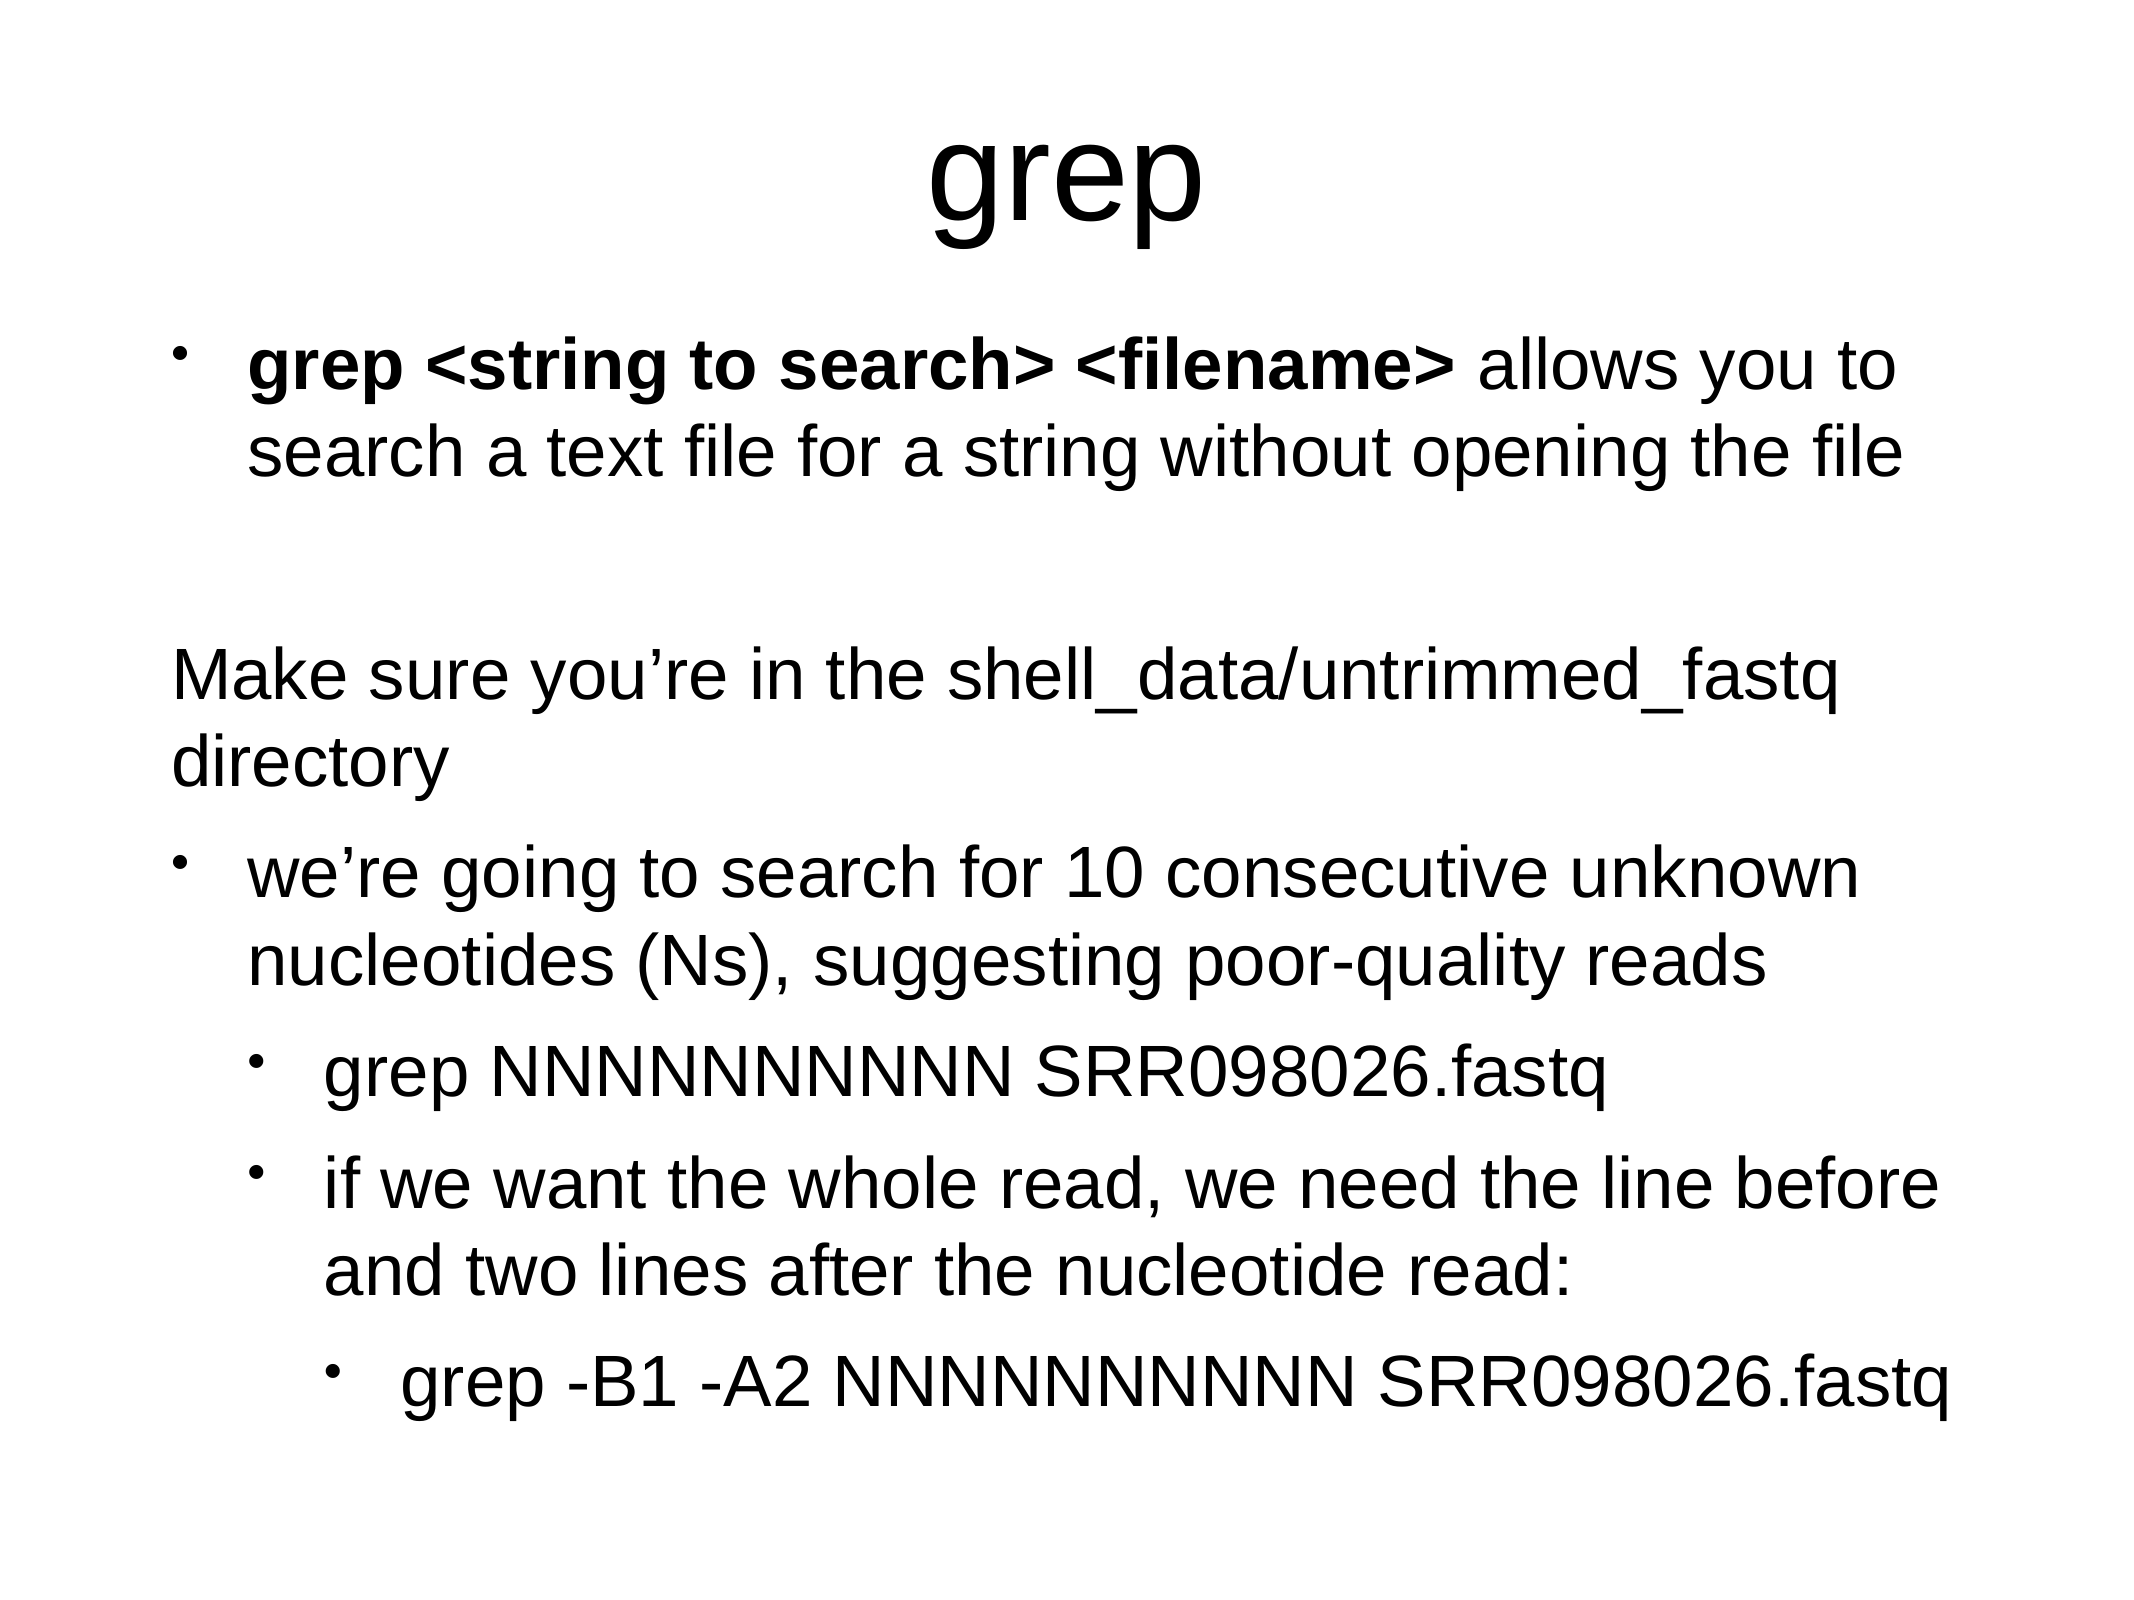

grep
grep <string to search> <filename> allows you to search a text file for a string without opening the file

Make sure you’re in the shell_data/untrimmed_fastq directory
we’re going to search for 10 consecutive unknown nucleotides (Ns), suggesting poor-quality reads
grep NNNNNNNNNN SRR098026.fastq
if we want the whole read, we need the line before and two lines after the nucleotide read:
grep -B1 -A2 NNNNNNNNNN SRR098026.fastq